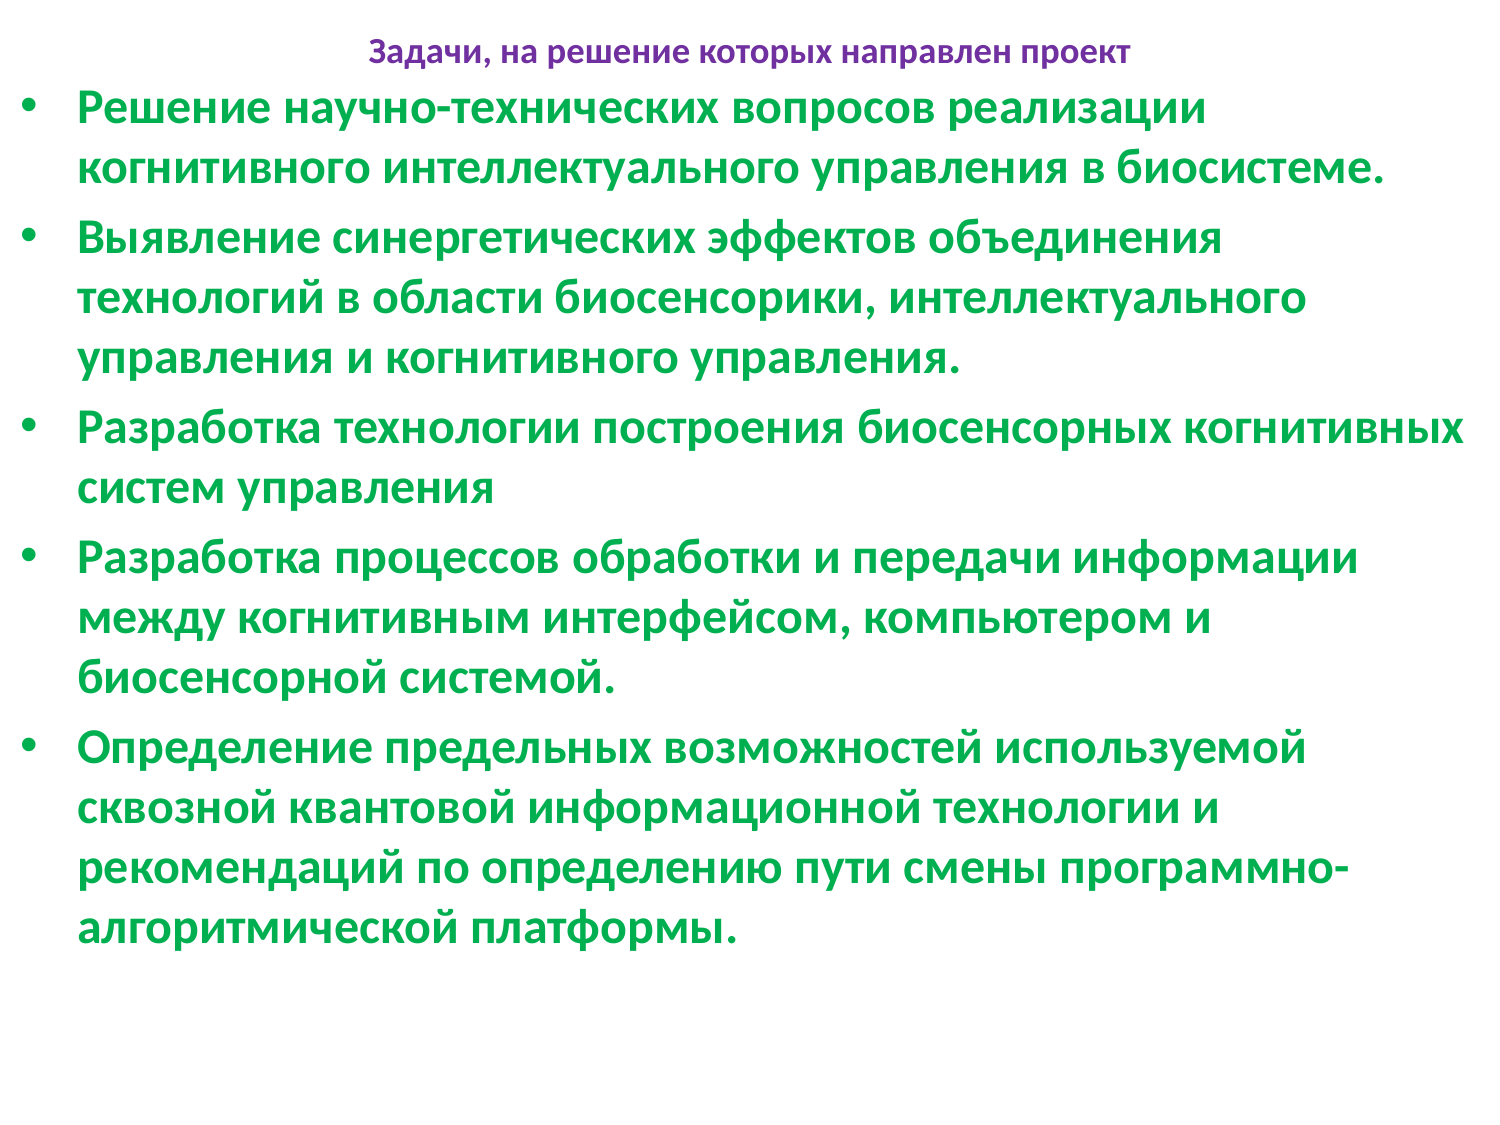

# Задачи, на решение которых направлен проект
Решение научно-технических вопросов реализации когнитивного интеллектуального управления в биосистеме.
Выявление синергетических эффектов объединения технологий в области биосенсорики, интеллектуального управления и когнитивного управления.
Разработка технологии построения биосенсорных когнитивных систем управления
Разработка процессов обработки и передачи информации между когнитивным интерфейсом, компьютером и биосенсорной системой.
Определение предельных возможностей используемой сквозной квантовой информационной технологии и рекомендаций по определению пути смены программно-алгоритмической платформы.